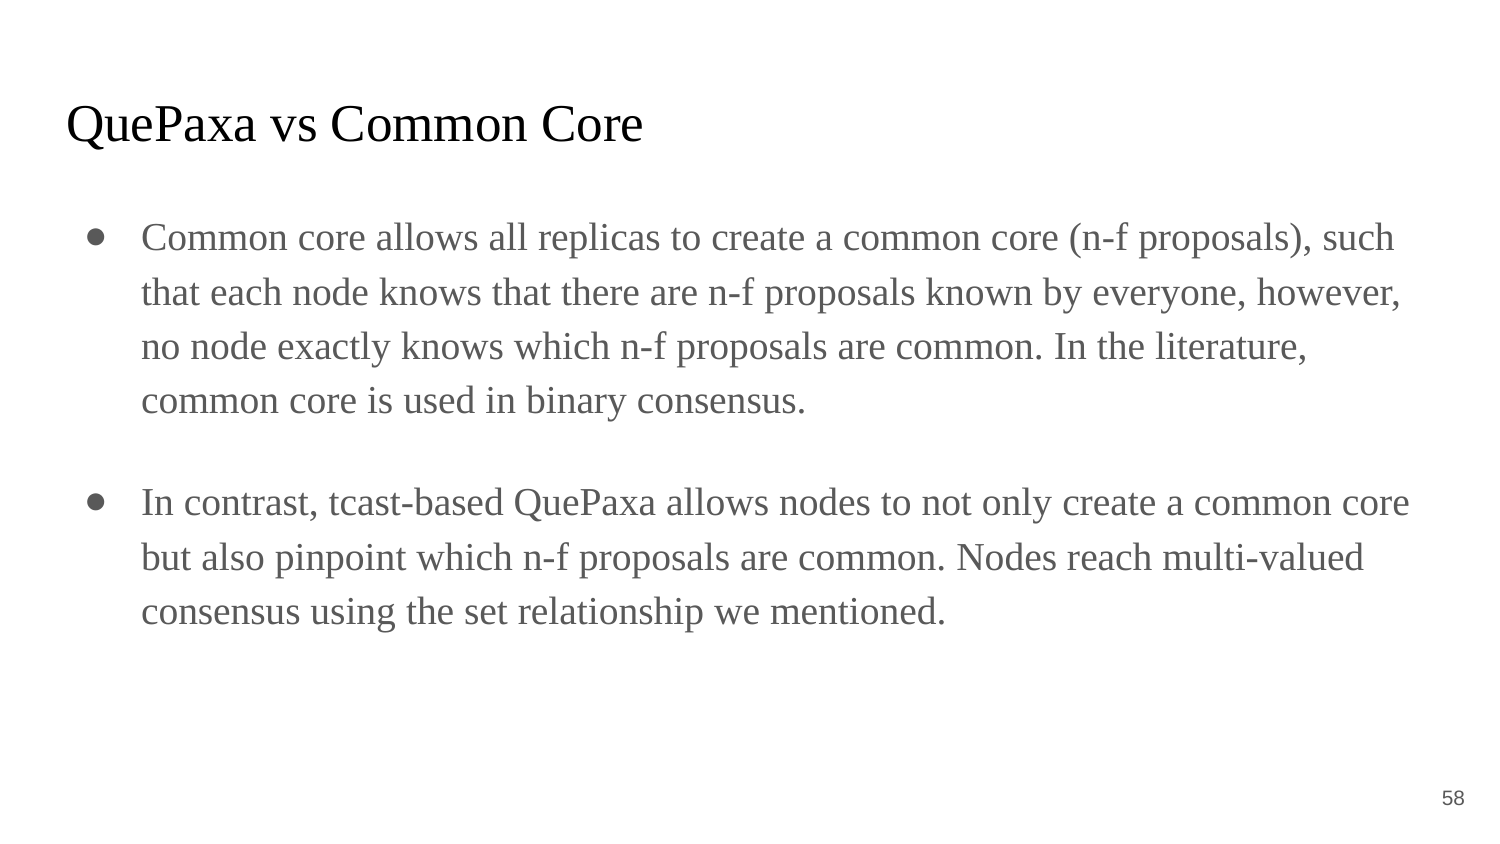

# QuePaxa vs Common Core
Common core allows all replicas to create a common core (n-f proposals), such that each node knows that there are n-f proposals known by everyone, however, no node exactly knows which n-f proposals are common. In the literature, common core is used in binary consensus.
In contrast, tcast-based QuePaxa allows nodes to not only create a common core but also pinpoint which n-f proposals are common. Nodes reach multi-valued consensus using the set relationship we mentioned.
58